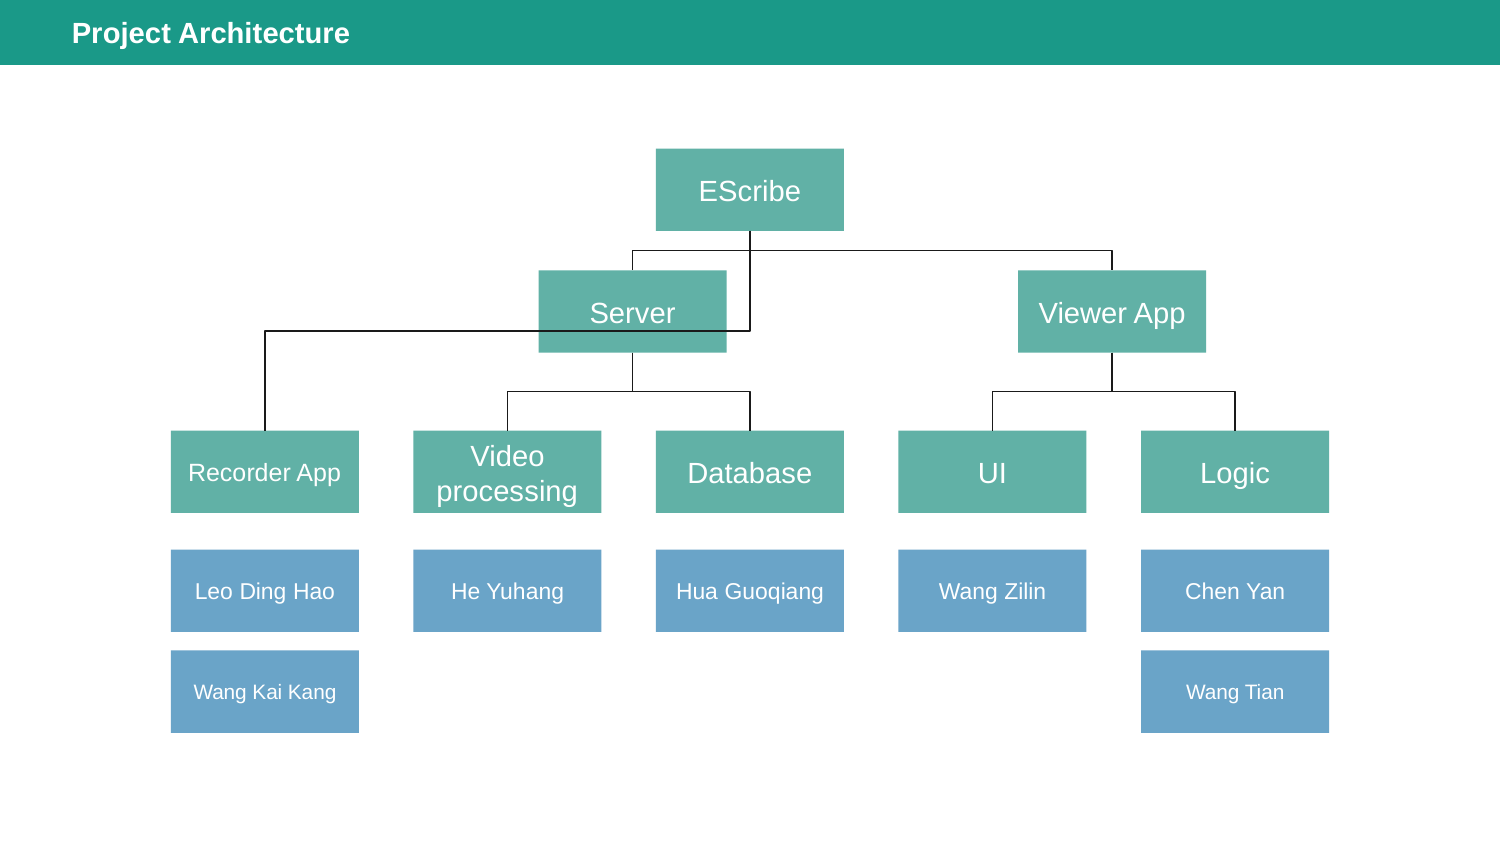

Project Architecture
EScribe
Server
Viewer App
Recorder App
Video processing
Database
UI
Logic
Leo Ding Hao
He Yuhang
Hua Guoqiang
Wang Zilin
Chen Yan
Wang Kai Kang
Wang Tian